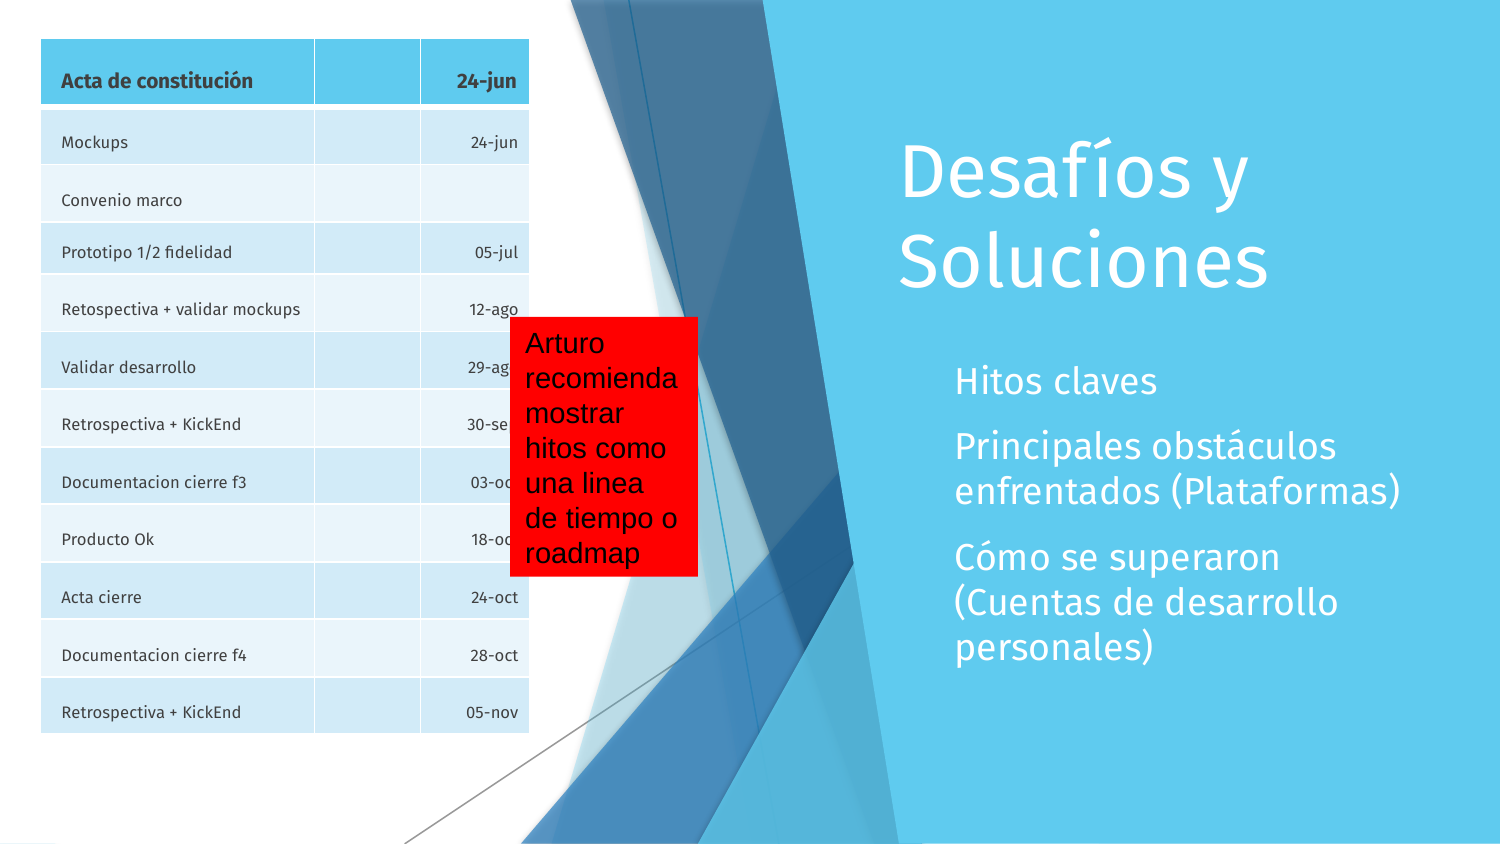

| Acta de constitución |  | 24-jun |
| --- | --- | --- |
| Mockups |  | 24-jun |
| Convenio marco |  |  |
| Prototipo 1/2 fidelidad |  | 05-jul |
| Retospectiva + validar mockups |  | 12-ago |
| Validar desarrollo |  | 29-ago |
| Retrospectiva + KickEnd |  | 30-sep |
| Documentacion cierre f3 |  | 03-oct |
| Producto Ok |  | 18-oct |
| Acta cierre |  | 24-oct |
| Documentacion cierre f4 |  | 28-oct |
| Retrospectiva + KickEnd |  | 05-nov |
# Desafíos y Soluciones
Arturo recomienda mostrar hitos como una linea de tiempo o roadmap
Hitos claves
Principales obstáculos enfrentados (Plataformas)
Cómo se superaron (Cuentas de desarrollo personales)